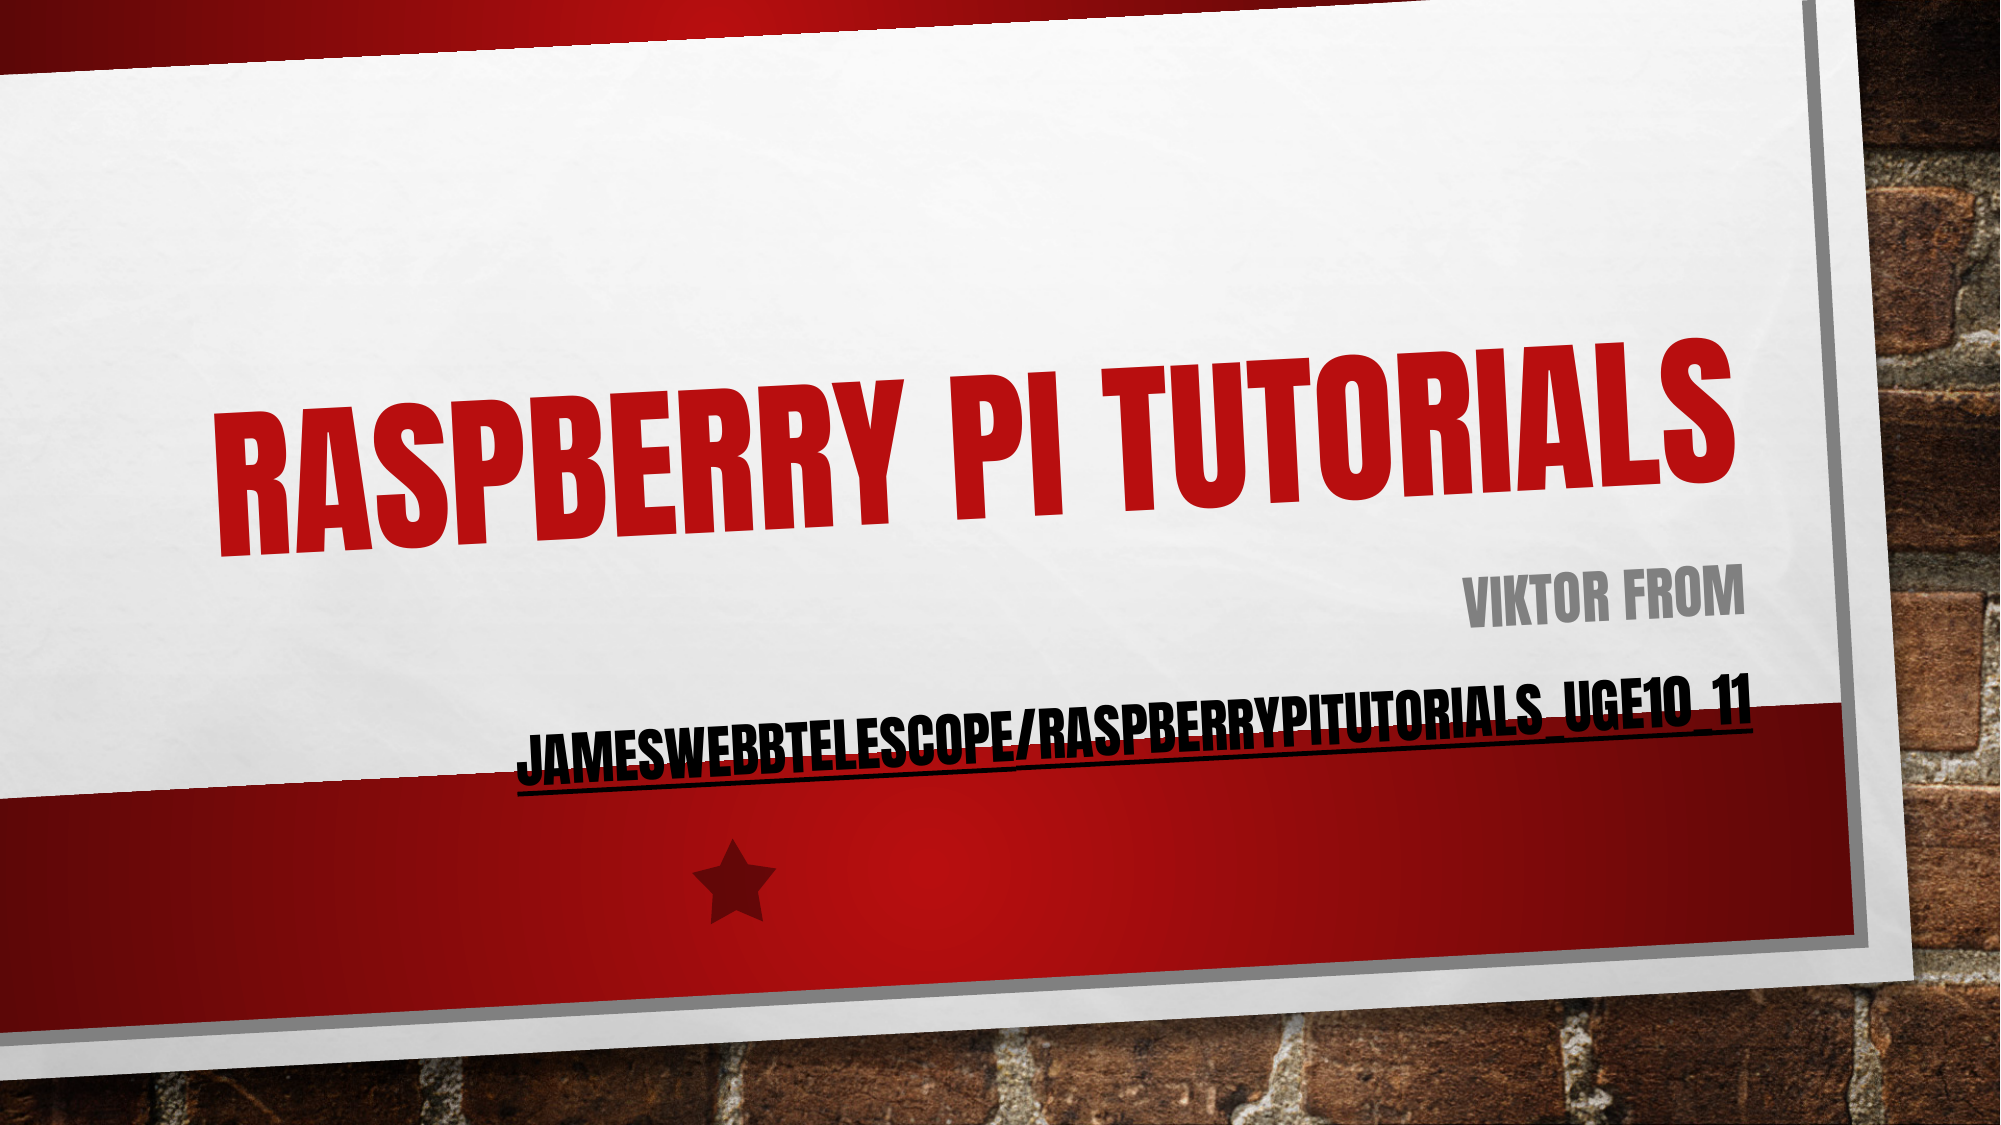

# Raspberry Pi Tutorials
Viktor From
JamesWebbTelescope/RaspberryPiTutorials_uge10_11